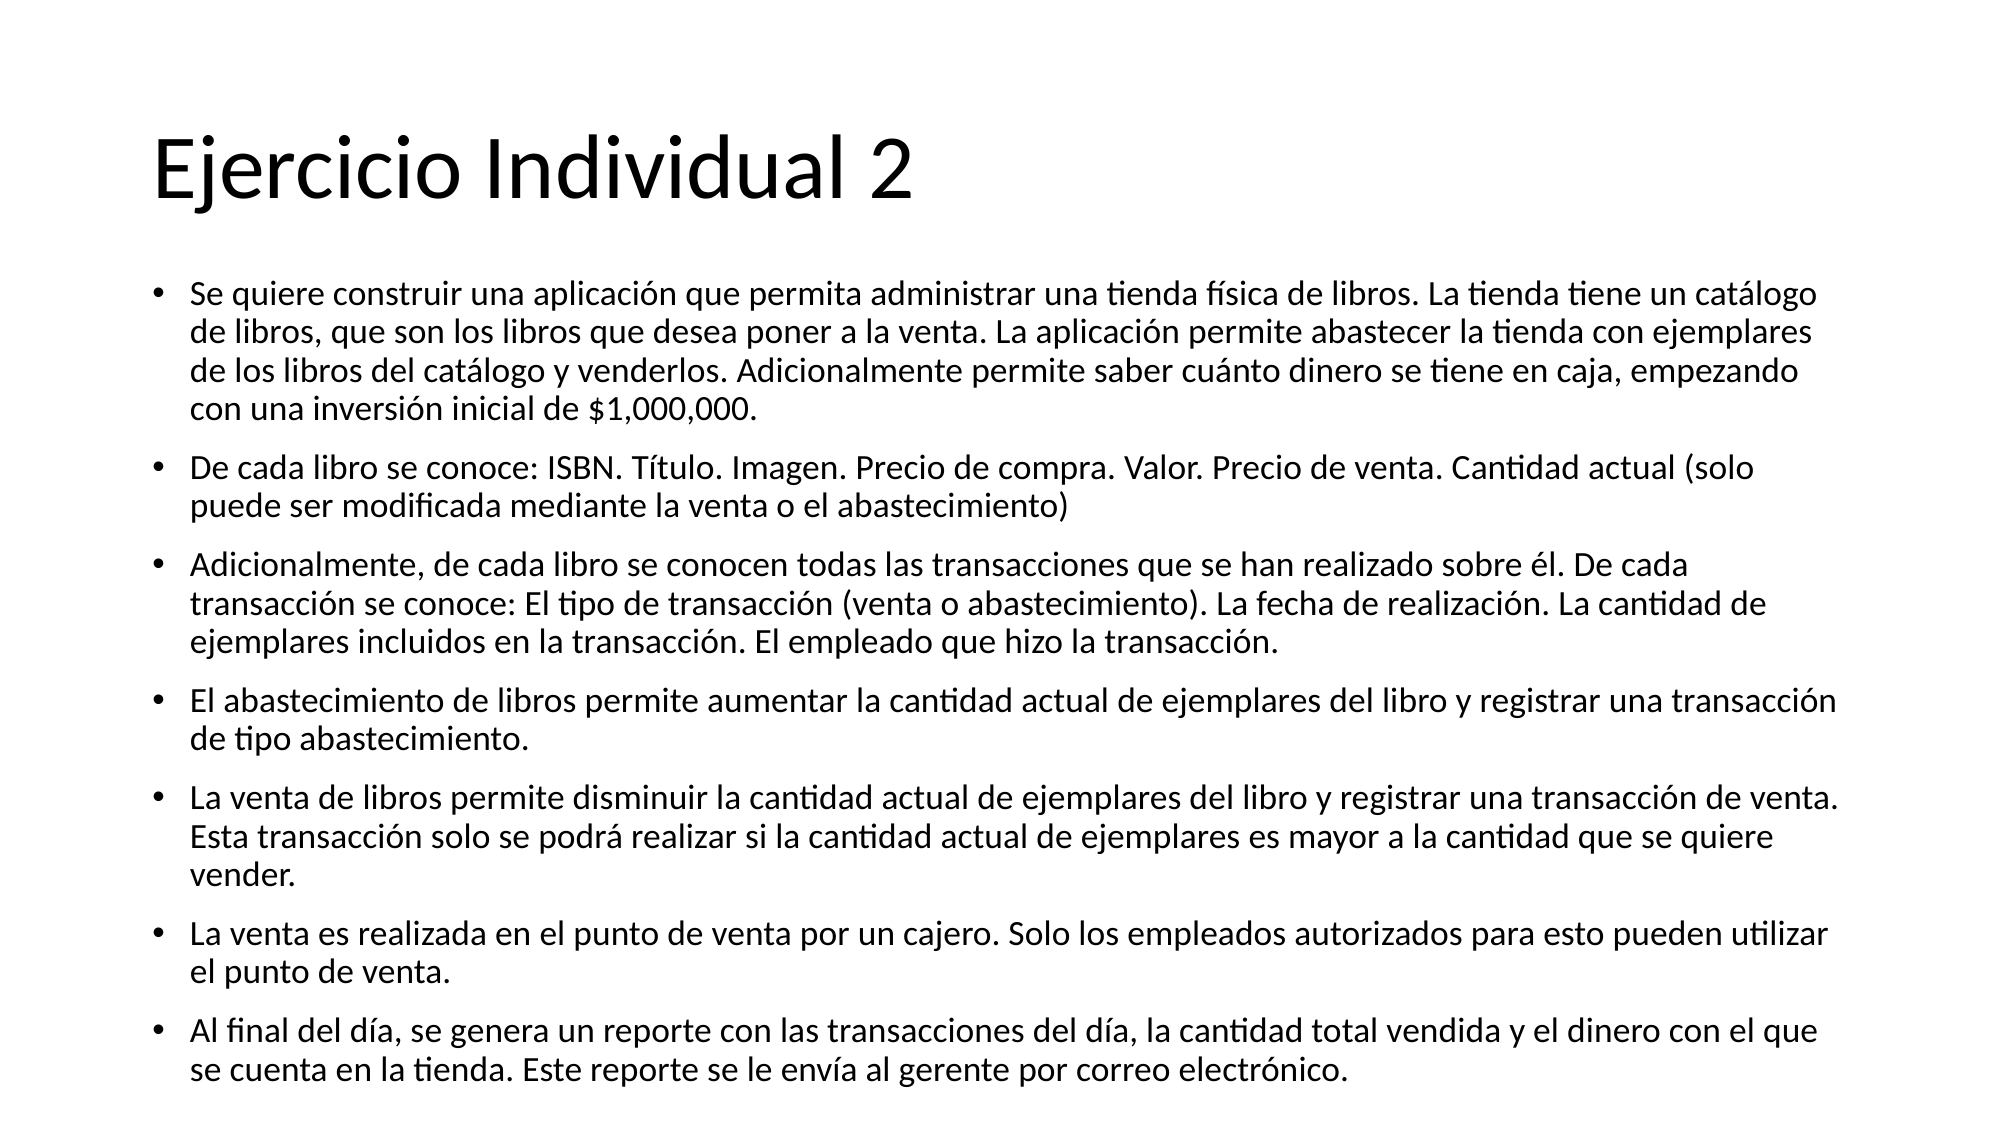

# Ejercicio Individual 2
Se quiere construir una aplicación que permita administrar una tienda física de libros. La tienda tiene un catálogo de libros, que son los libros que desea poner a la venta. La aplicación permite abastecer la tienda con ejemplares de los libros del catálogo y venderlos. Adicionalmente permite saber cuánto dinero se tiene en caja, empezando con una inversión inicial de $1,000,000.
De cada libro se conoce: ISBN. Título. Imagen. Precio de compra. Valor. Precio de venta. Cantidad actual (solo puede ser modificada mediante la venta o el abastecimiento)
Adicionalmente, de cada libro se conocen todas las transacciones que se han realizado sobre él. De cada transacción se conoce: El tipo de transacción (venta o abastecimiento). La fecha de realización. La cantidad de ejemplares incluidos en la transacción. El empleado que hizo la transacción.
El abastecimiento de libros permite aumentar la cantidad actual de ejemplares del libro y registrar una transacción de tipo abastecimiento.
La venta de libros permite disminuir la cantidad actual de ejemplares del libro y registrar una transacción de venta. Esta transacción solo se podrá realizar si la cantidad actual de ejemplares es mayor a la cantidad que se quiere vender.
La venta es realizada en el punto de venta por un cajero. Solo los empleados autorizados para esto pueden utilizar el punto de venta.
Al final del día, se genera un reporte con las transacciones del día, la cantidad total vendida y el dinero con el que se cuenta en la tienda. Este reporte se le envía al gerente por correo electrónico.